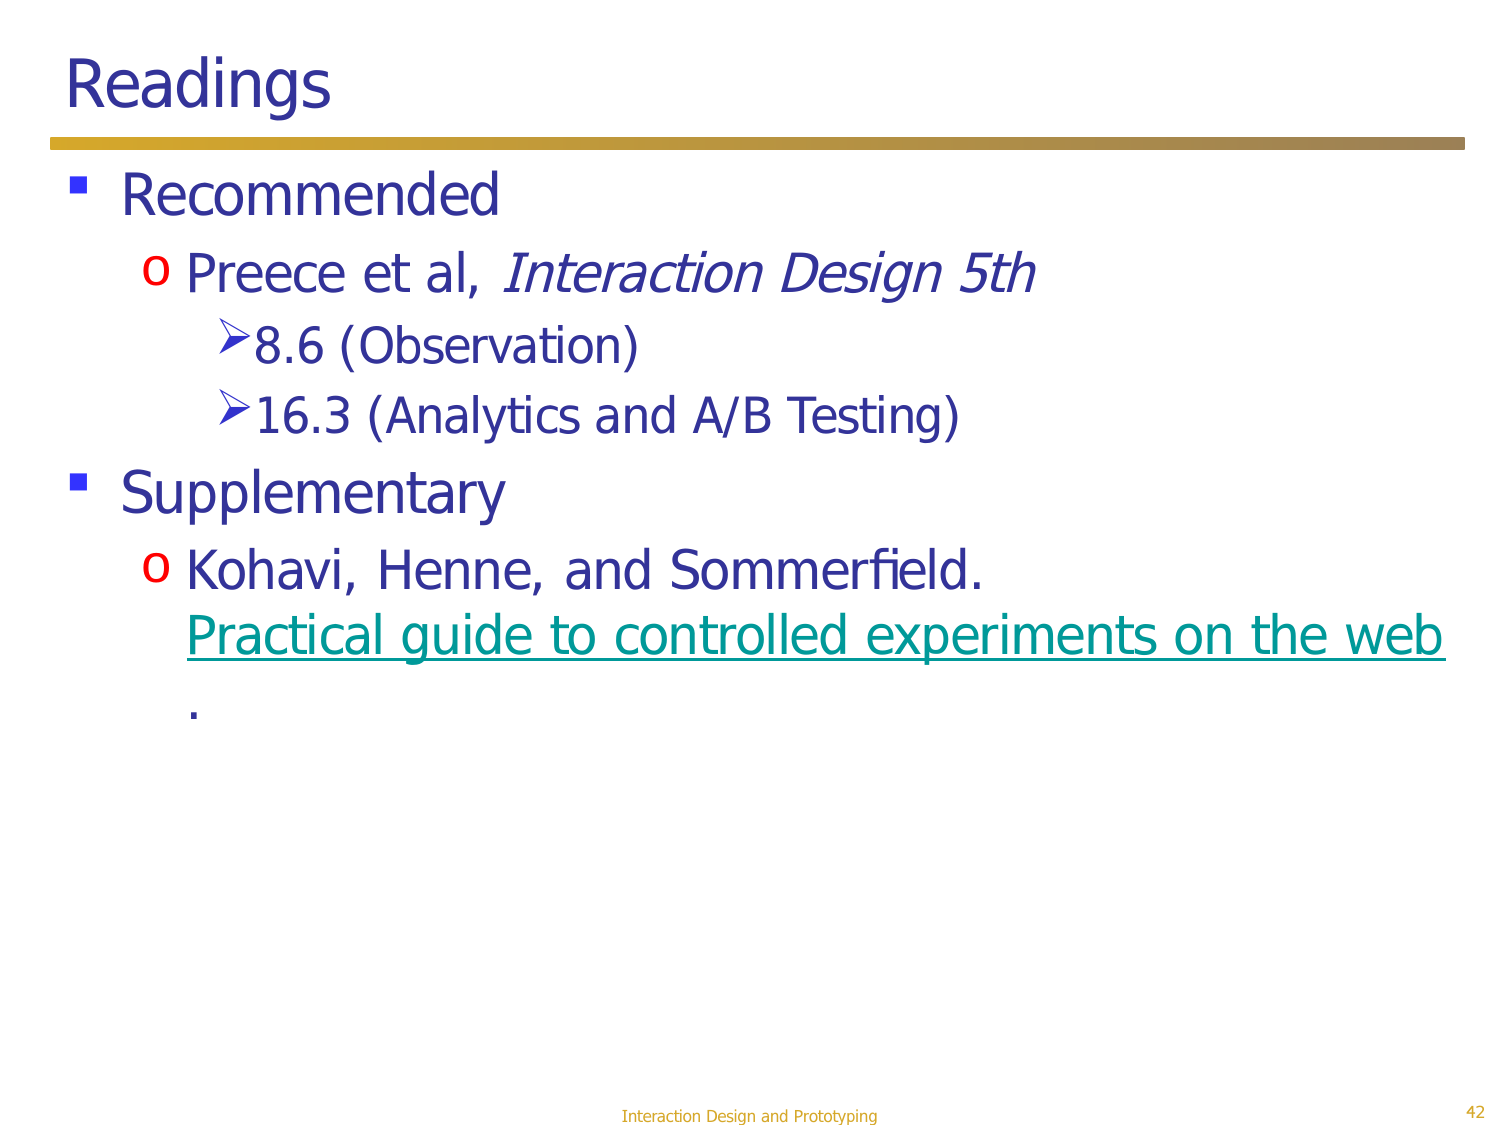

# Readings
Recommended
Preece et al, Interaction Design 5th
8.6 (Observation)
16.3 (Analytics and A/B Testing)
Supplementary
Kohavi, Henne, and Sommerfield. Practical guide to controlled experiments on the web.
42
Interaction Design and Prototyping